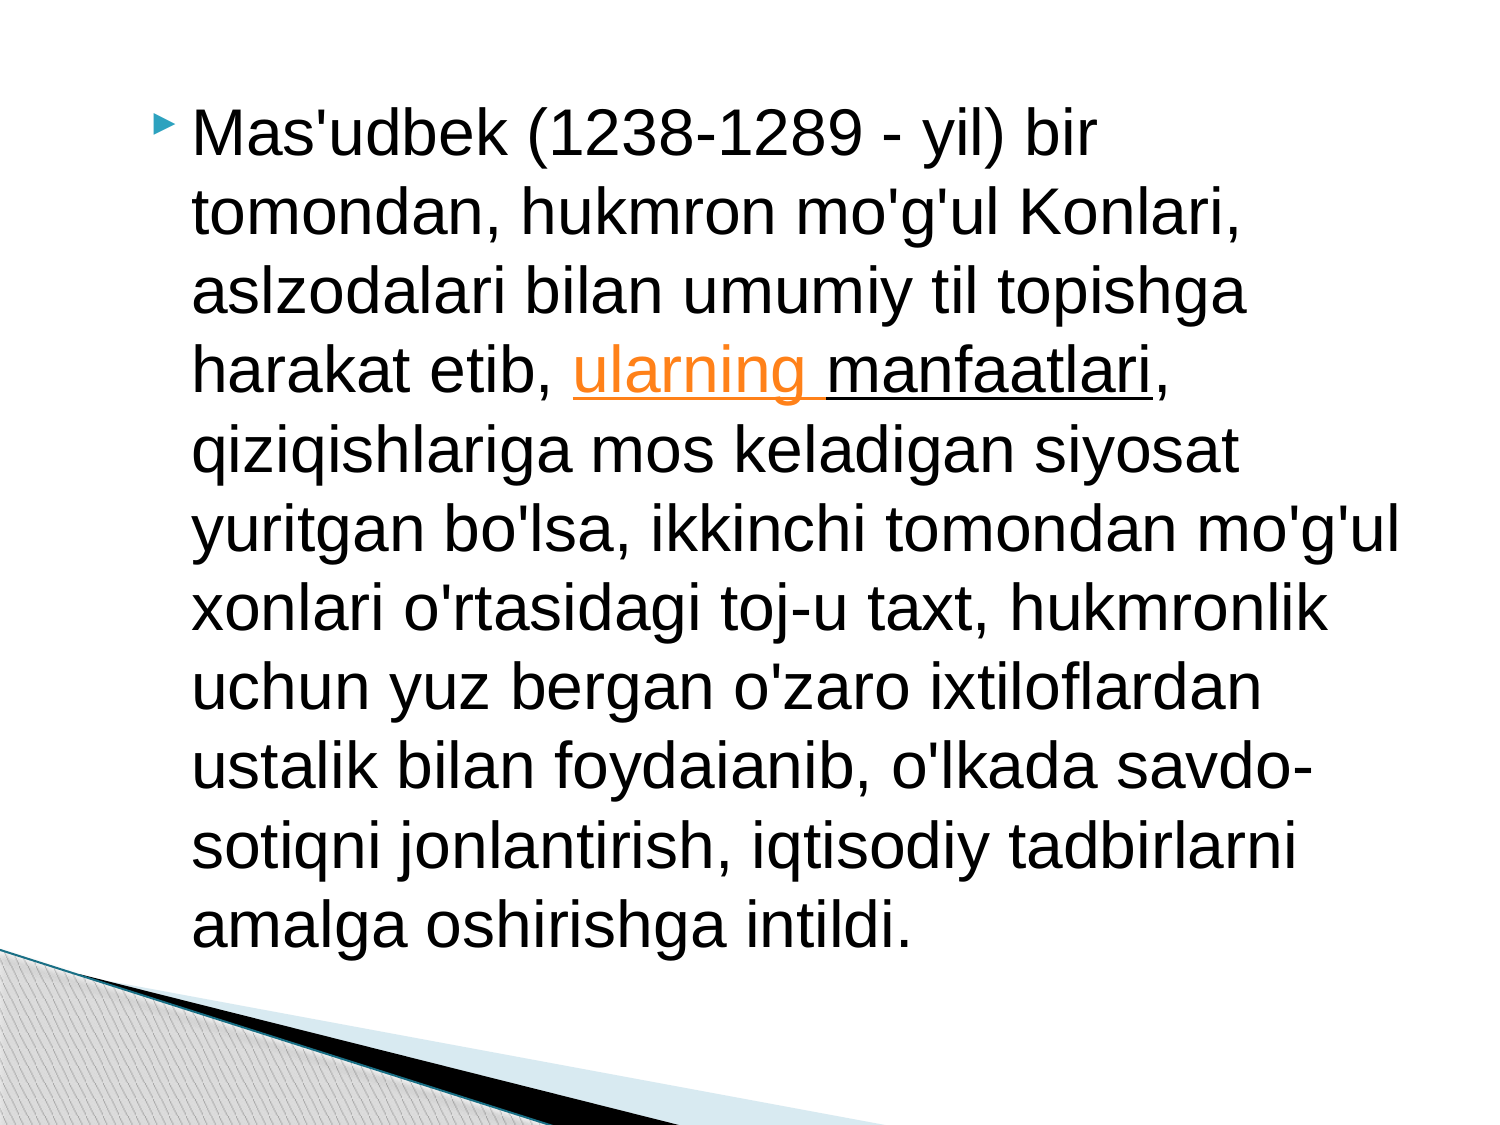

Mas'udbek (1238-1289 - yil) bir tomondan, hukmron mo'g'ul Konlari, aslzodalari bilan umumiy til topishga harakat etib, ularning manfaatlari, qiziqishlariga mos keladigan siyosat yuritgan bo'lsa, ikkinchi tomondan mo'g'ul xonlari o'rtasidagi toj-u taxt, hukmronlik uchun yuz bergan o'zaro ixtiloflardan ustalik bilan foydaianib, o'lkada savdo-sotiqni jonlantirish, iqtisodiy tadbirlarni amalga oshirishga intildi.